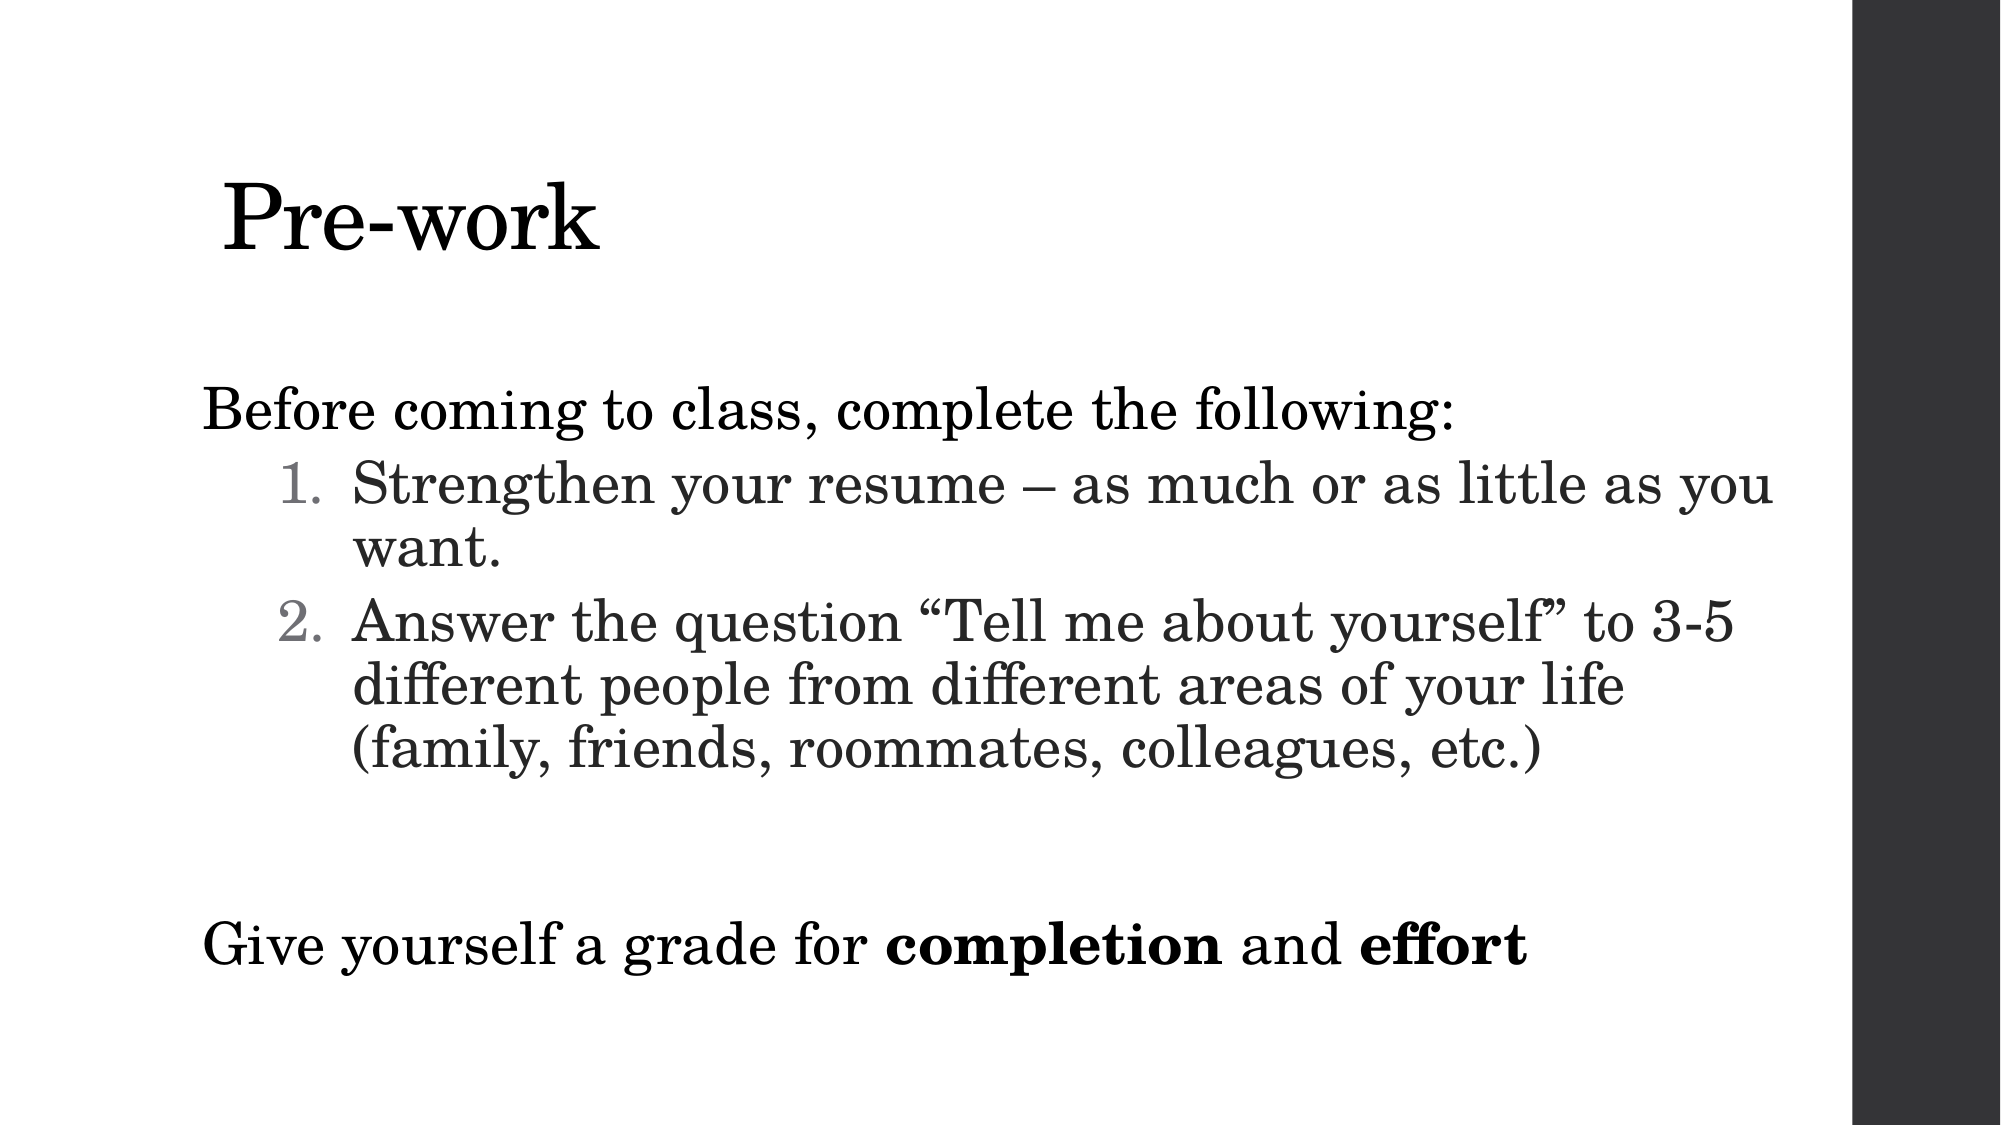

# Pre-work
Before coming to class, complete the following:
Strengthen your resume – as much or as little as you want.
Answer the question “Tell me about yourself” to 3-5 different people from different areas of your life (family, friends, roommates, colleagues, etc.)

Give yourself a grade for completion and effort